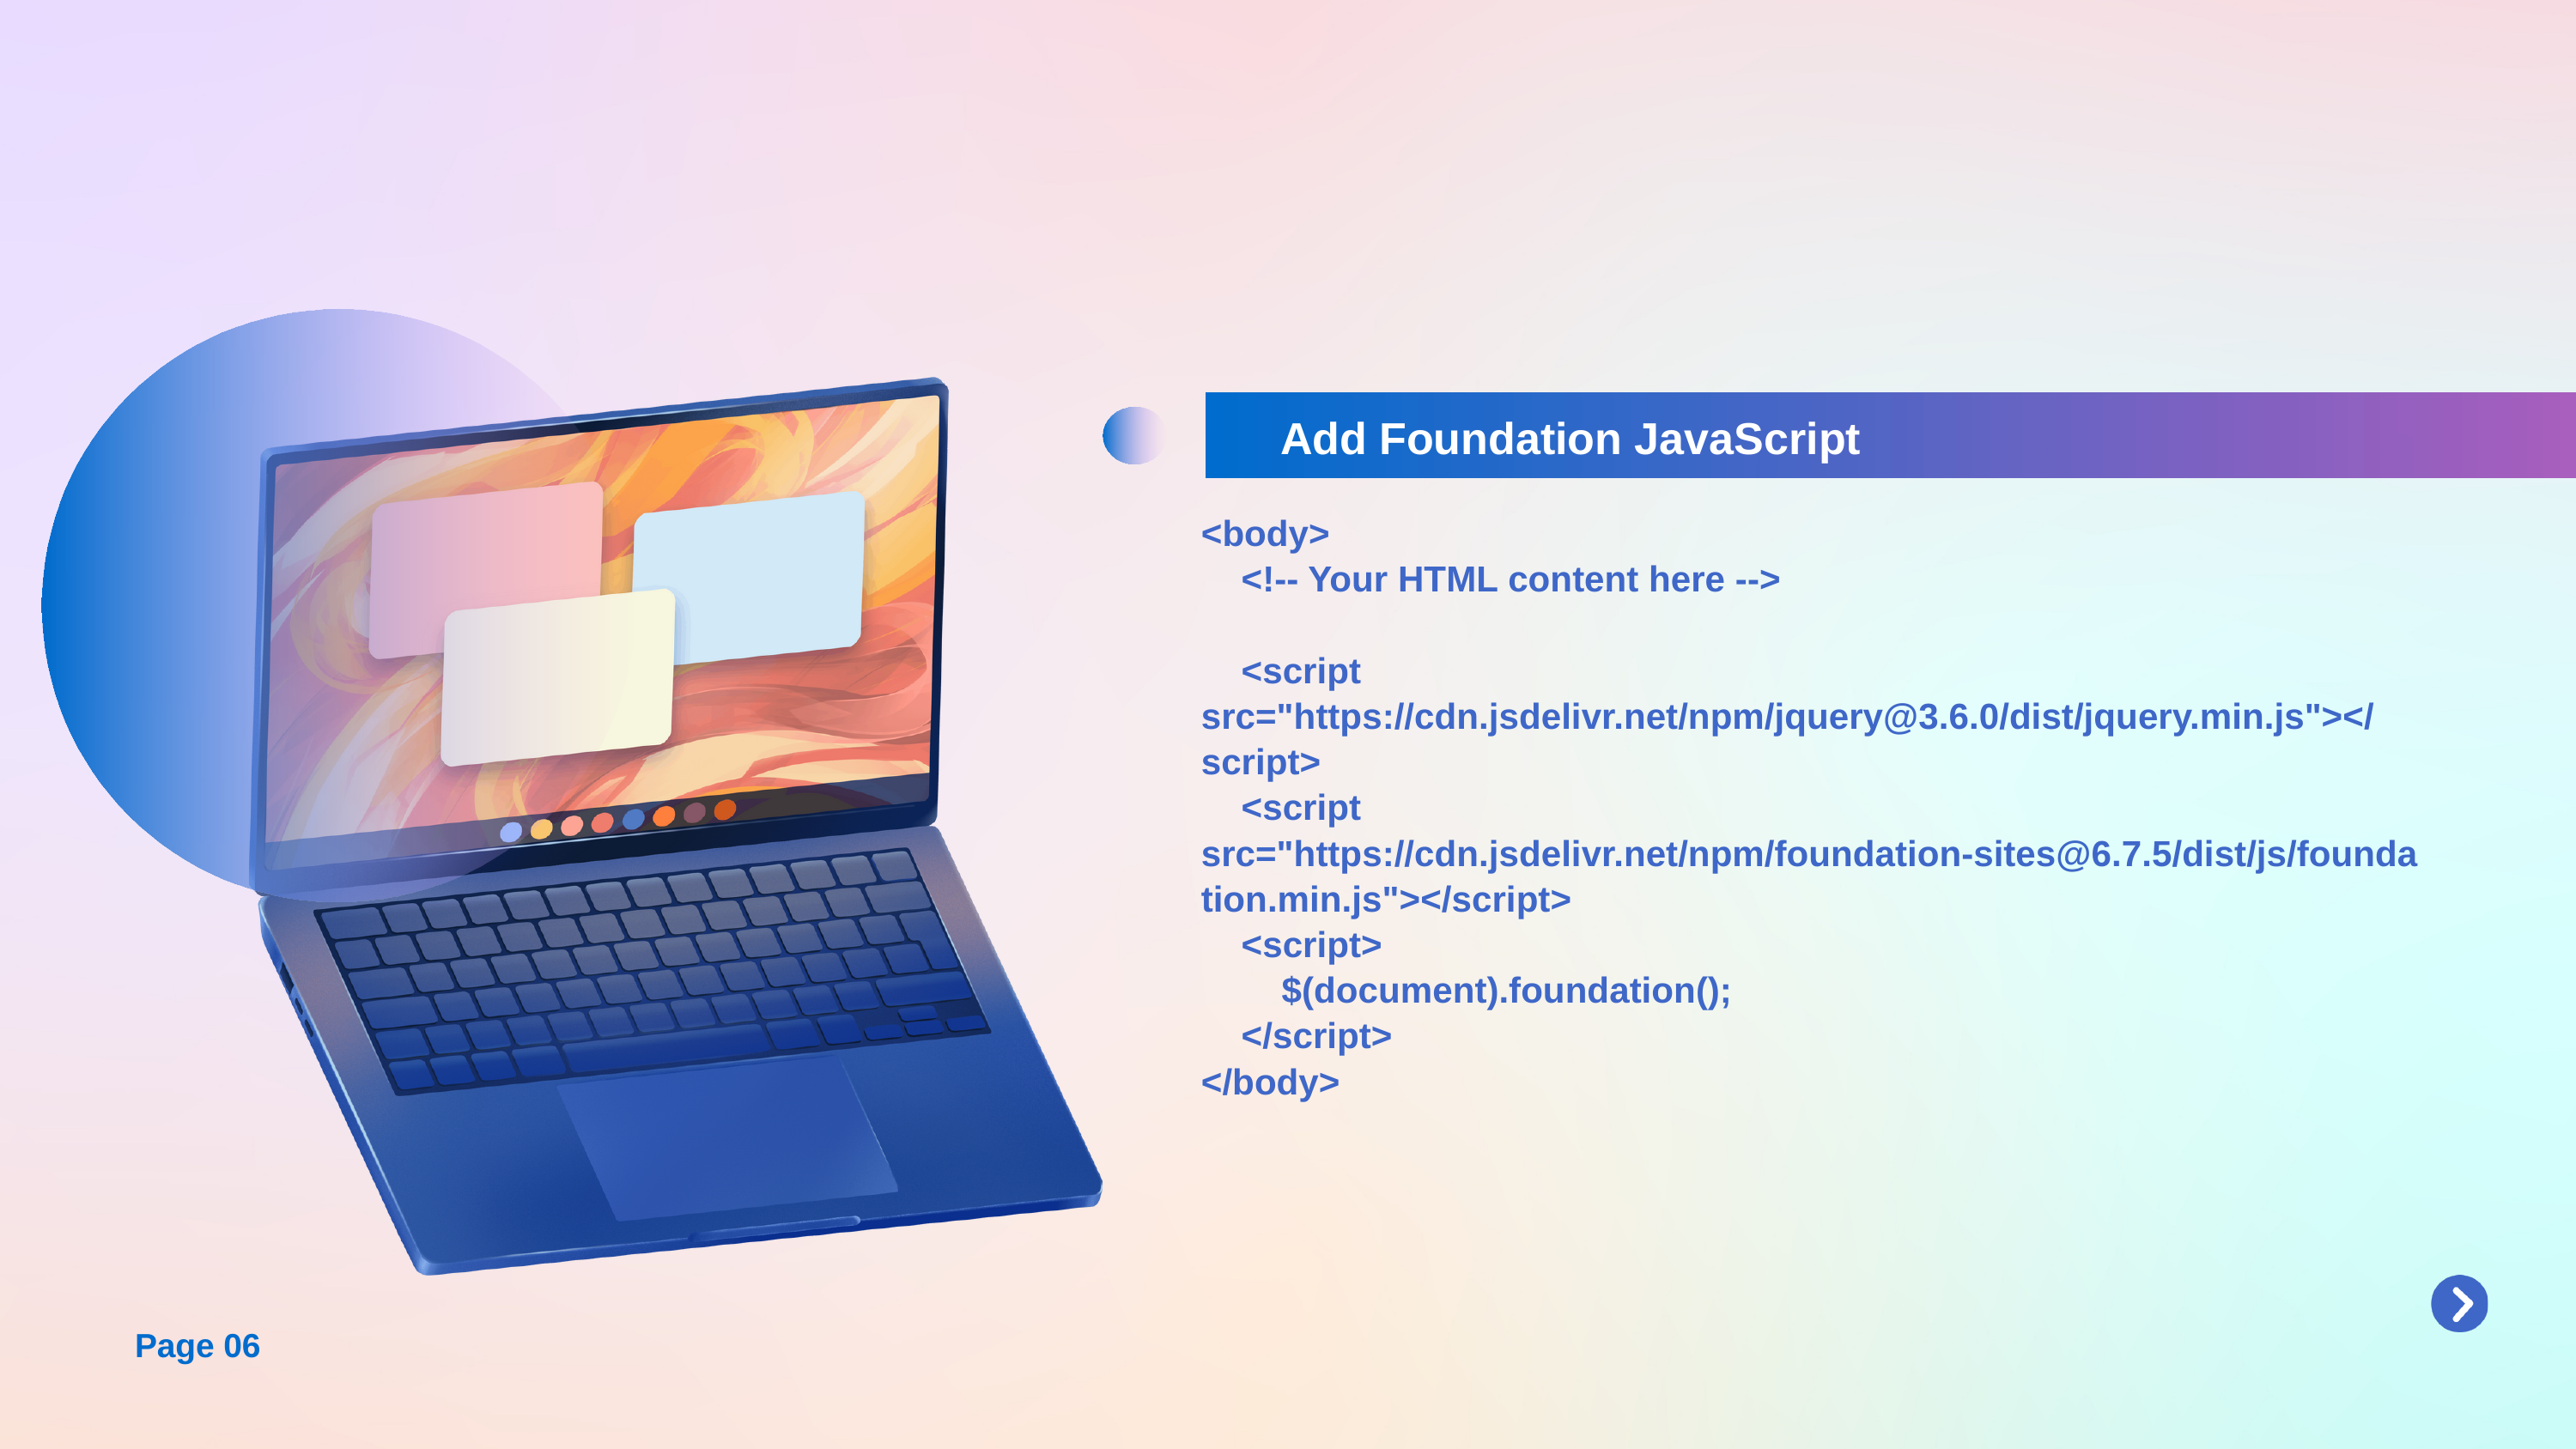

Add Foundation JavaScript
<body>
    <!-- Your HTML content here -->

    <script src="https://cdn.jsdelivr.net/npm/jquery@3.6.0/dist/jquery.min.js"></script>
    <script src="https://cdn.jsdelivr.net/npm/foundation-sites@6.7.5/dist/js/foundation.min.js"></script>
    <script>
        $(document).foundation();
    </script>
</body>

Page 06